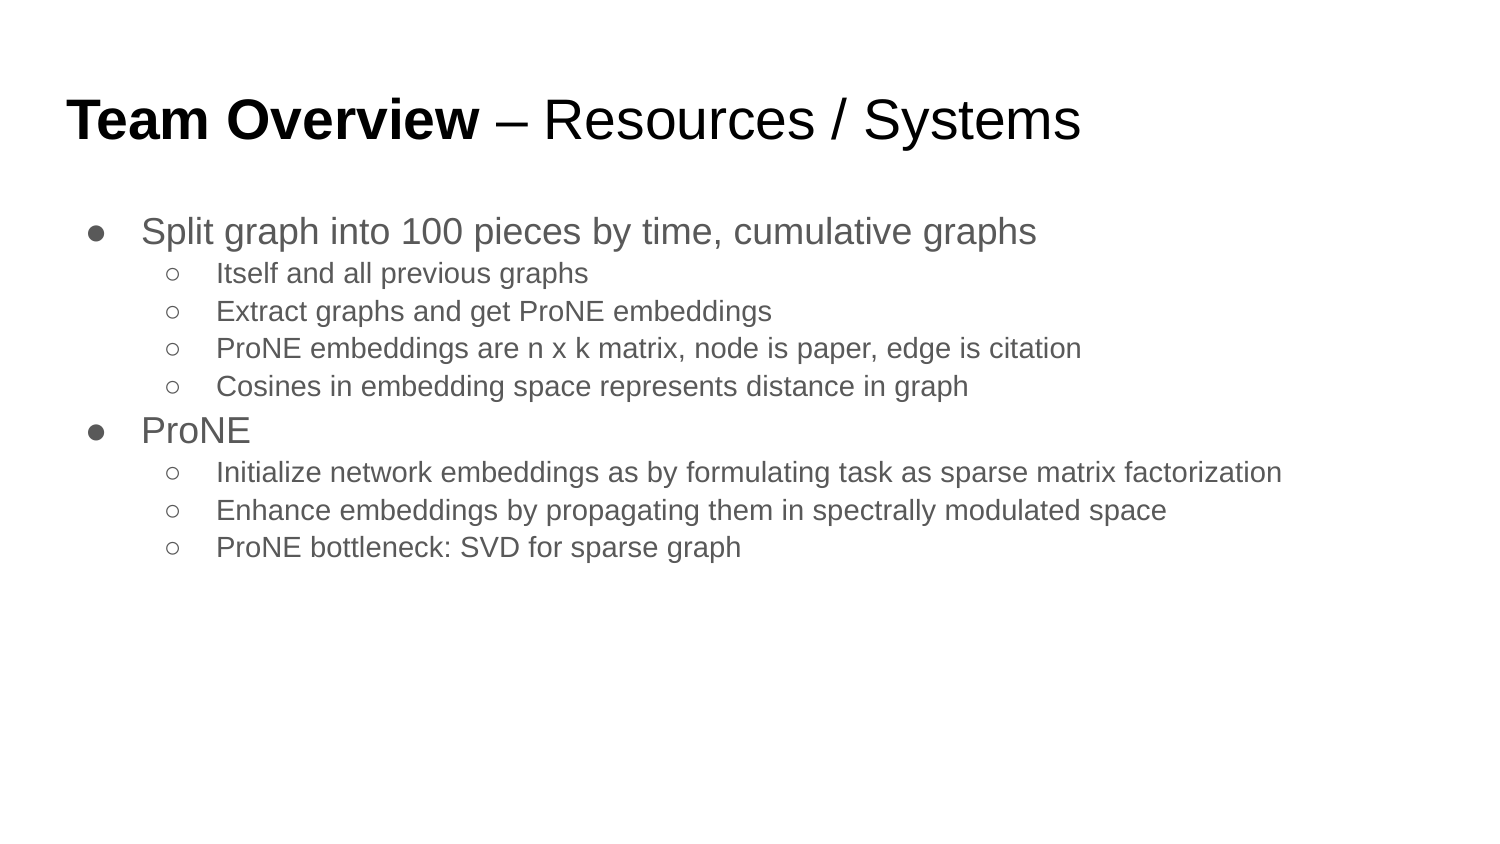

# Team Overview – Resources / Systems
Split graph into 100 pieces by time, cumulative graphs
Itself and all previous graphs
Extract graphs and get ProNE embeddings
ProNE embeddings are n x k matrix, node is paper, edge is citation
Cosines in embedding space represents distance in graph
ProNE
Initialize network embeddings as by formulating task as sparse matrix factorization
Enhance embeddings by propagating them in spectrally modulated space
ProNE bottleneck: SVD for sparse graph